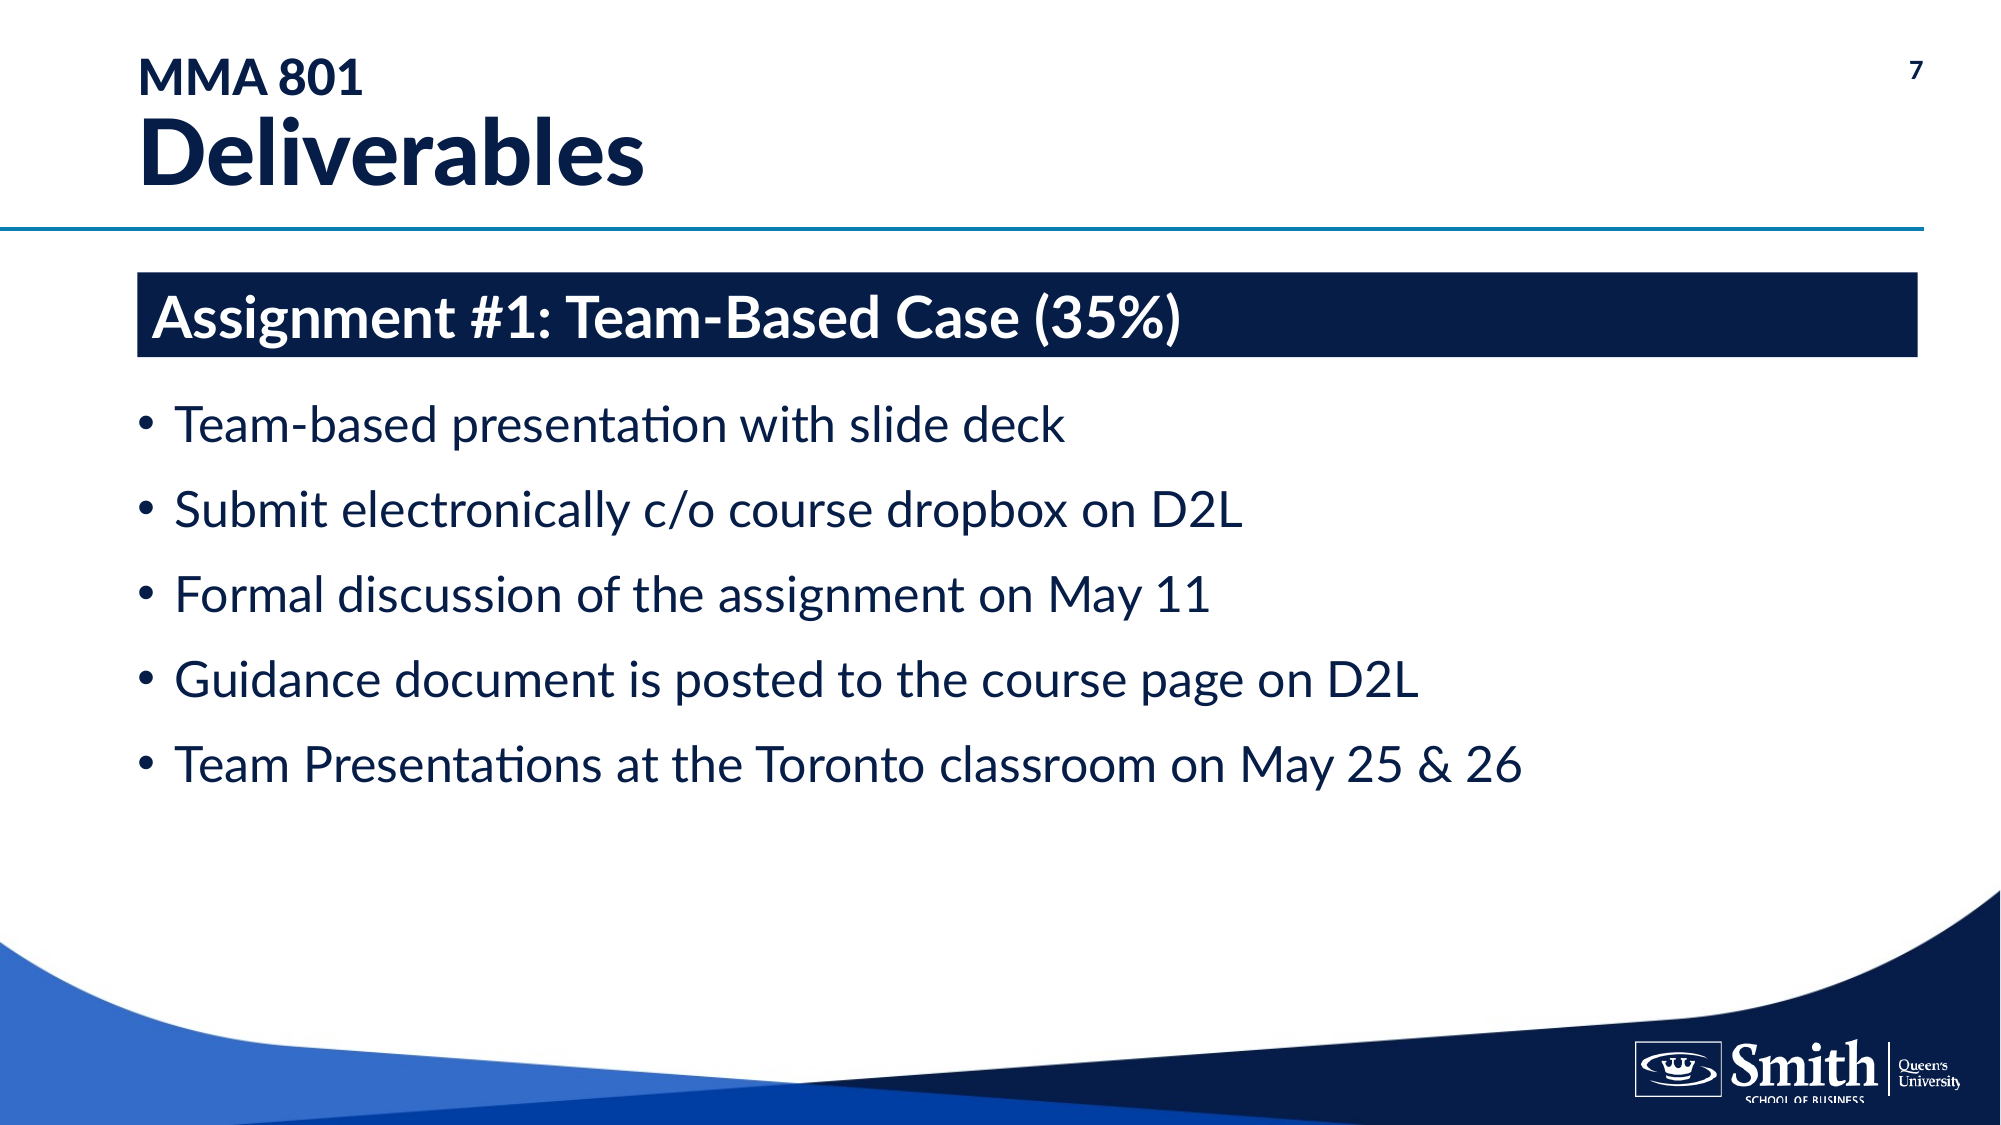

7
# MMA 801 Deliverables
Assignment #1: Team-Based Case (35%)
Team-based presentation with slide deck
Submit electronically c/o course dropbox on D2L
Formal discussion of the assignment on May 11
Guidance document is posted to the course page on D2L
Team Presentations at the Toronto classroom on May 25 & 26